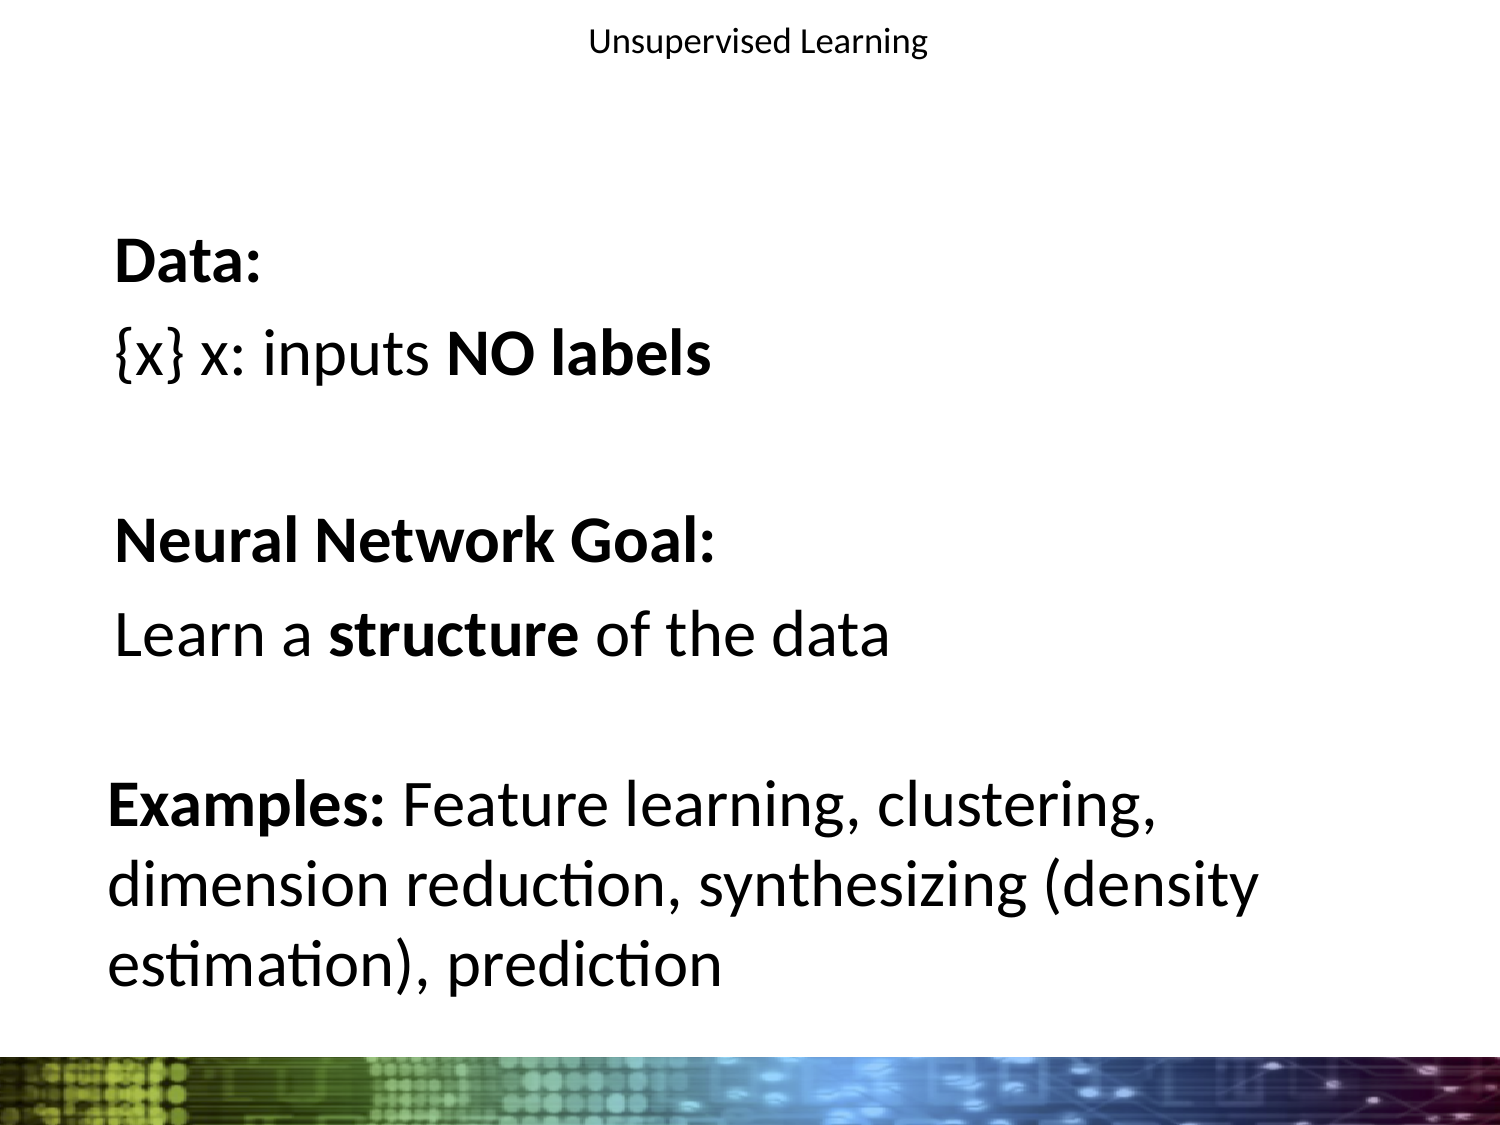

# Unsupervised Learning
Data:
{x} x: inputs NO labels

Neural Network Goal:
Learn a structure of the data

Examples: Feature learning, clustering, dimension reduction, synthesizing (density estimation), prediction